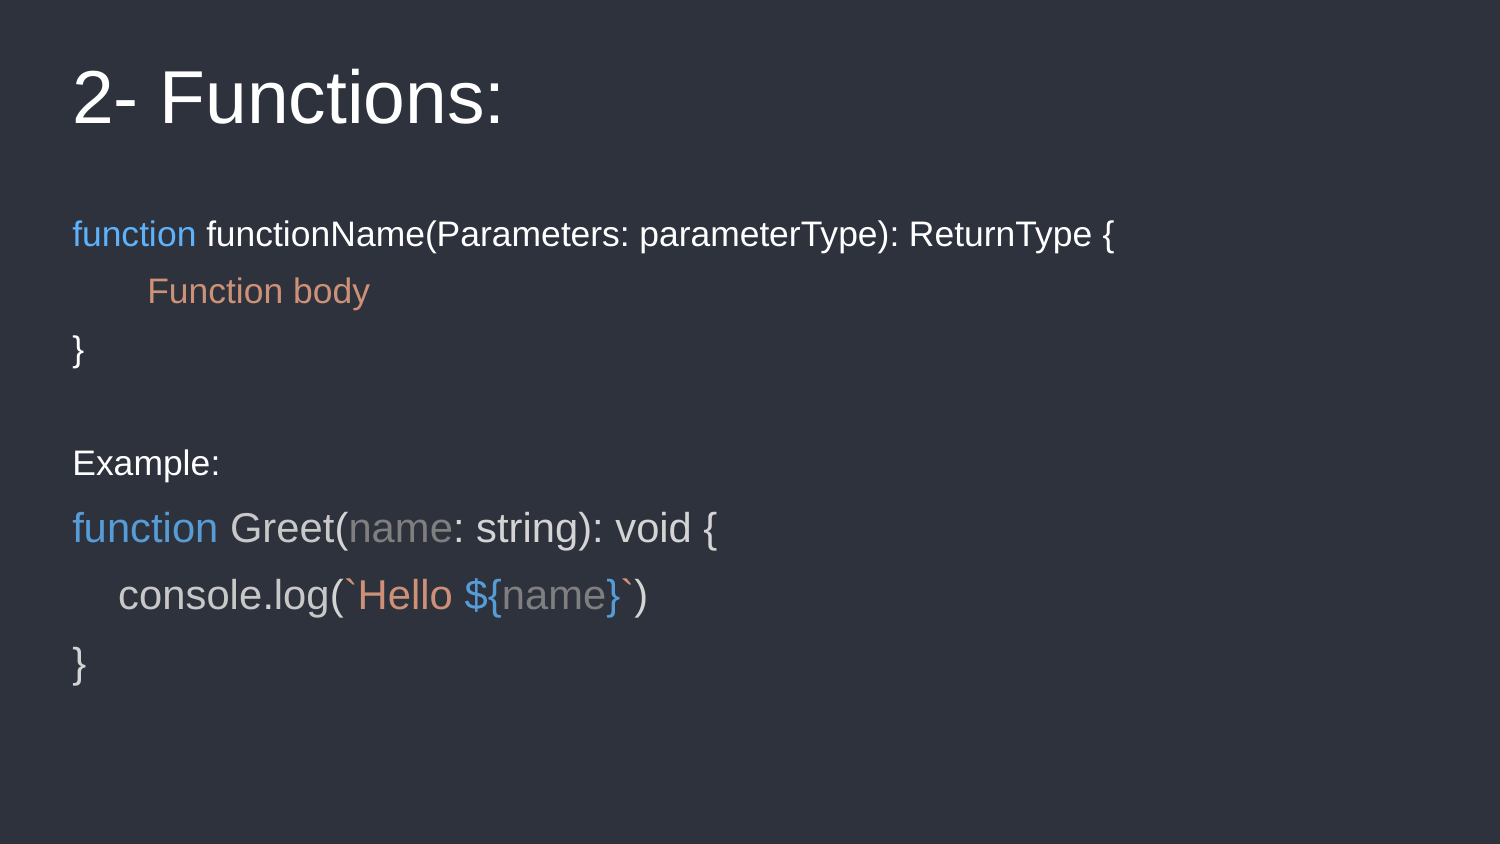

# 2- Functions:
function functionName(Parameters: parameterType): ReturnType {
Function body
}

Example:
function Greet(name: string): void {
    console.log(`Hello ${name}`)
}